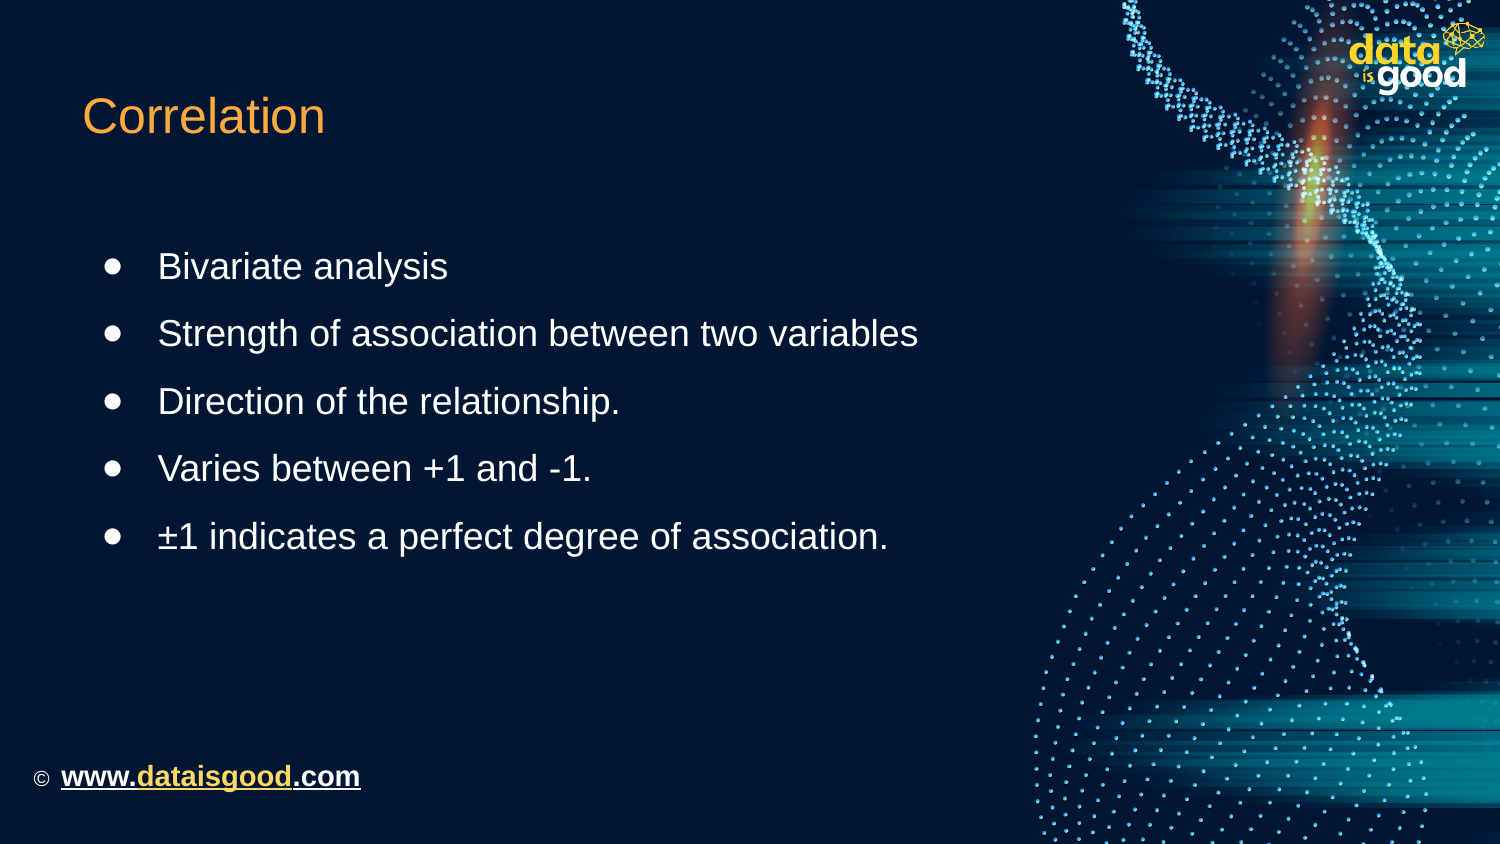

# Correlation
Bivariate analysis
Strength of association between two variables
Direction of the relationship.
Varies between +1 and -1.
±1 indicates a perfect degree of association.